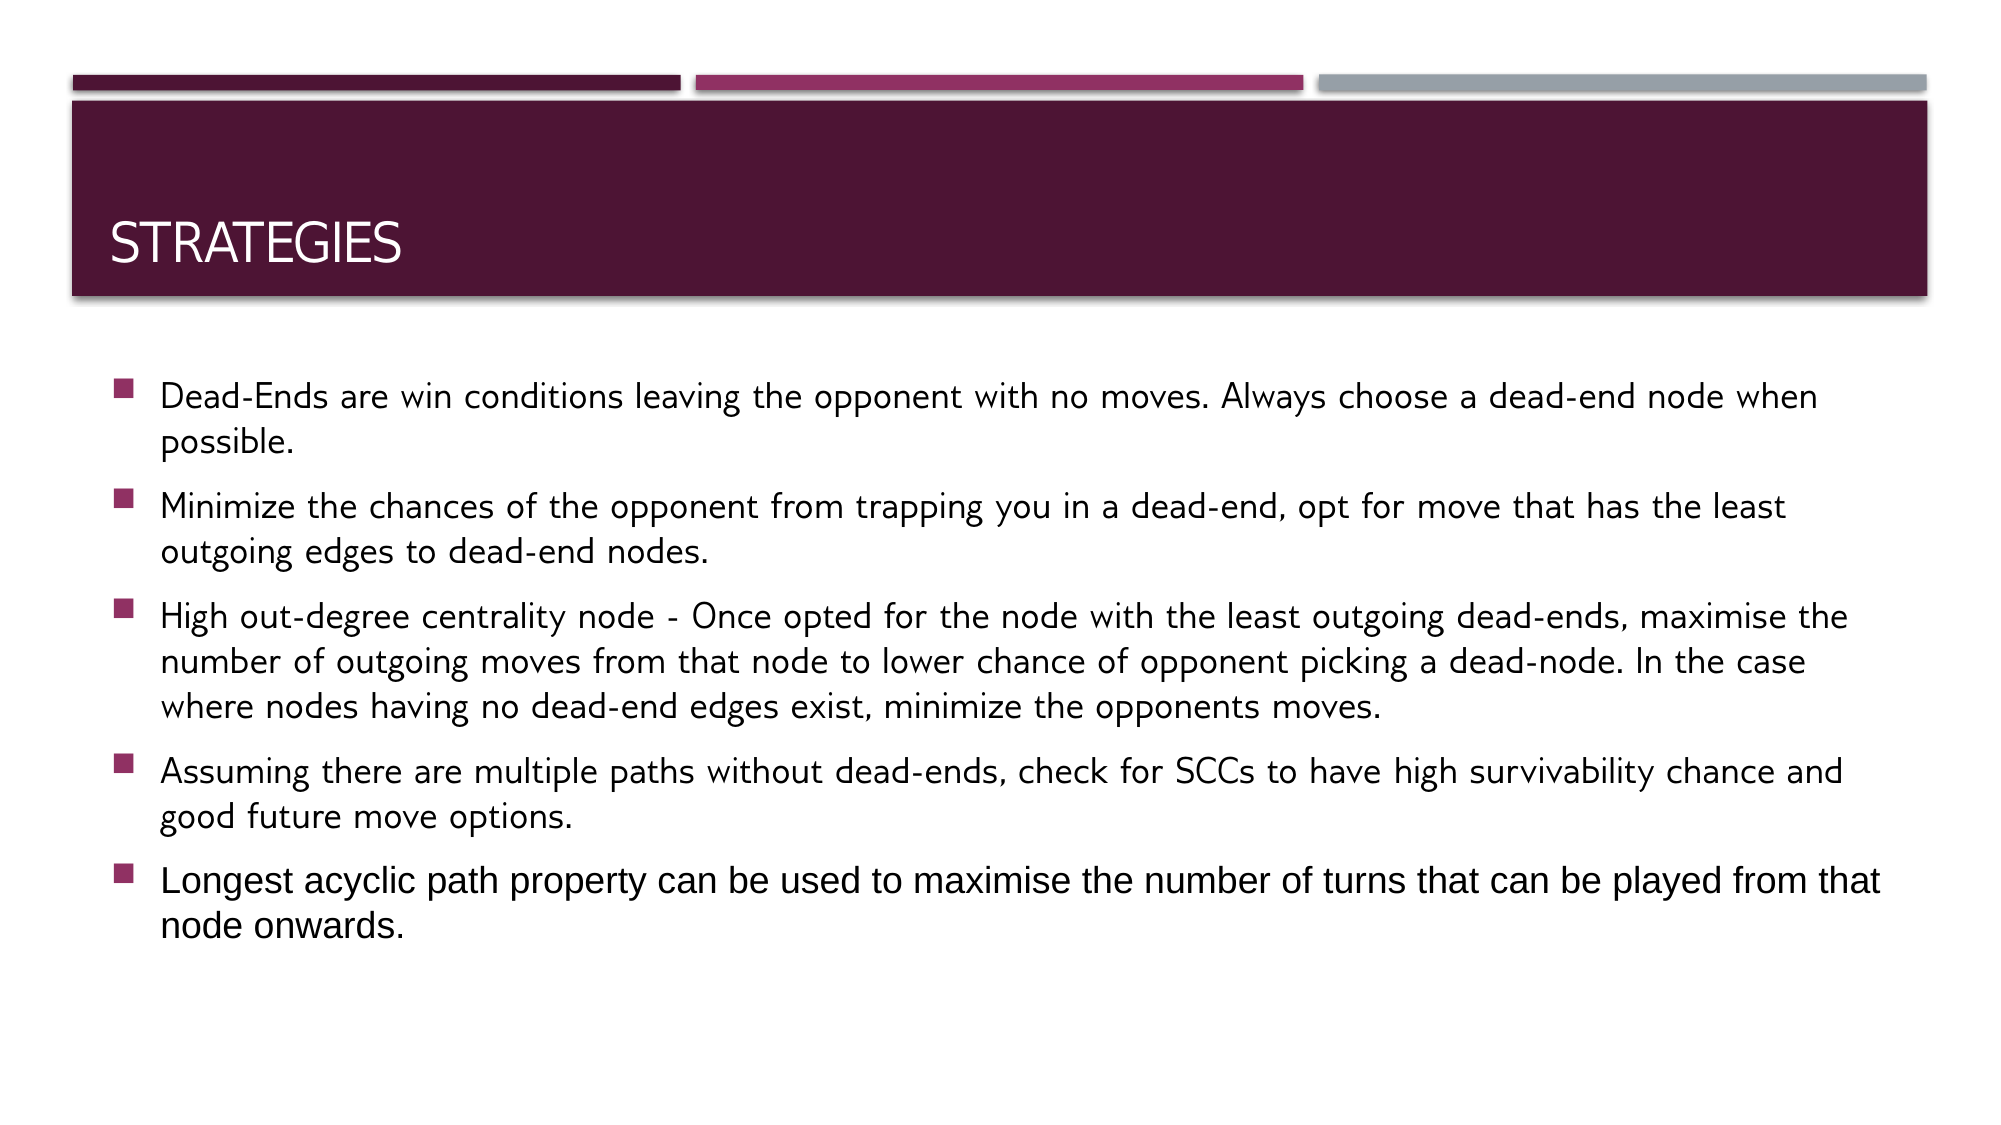

# Strategies
Dead-Ends are win conditions leaving the opponent with no moves. Always choose a dead-end node when possible.
Minimize the chances of the opponent from trapping you in a dead-end, opt for move that has the least outgoing edges to dead-end nodes.
High out-degree centrality node - Once opted for the node with the least outgoing dead-ends, maximise the number of outgoing moves from that node to lower chance of opponent picking a dead-node. In the case where nodes having no dead-end edges exist, minimize the opponents moves.
Assuming there are multiple paths without dead-ends, check for SCCs to have high survivability chance and good future move options.
Longest acyclic path property can be used to maximise the number of turns that can be played from that node onwards.